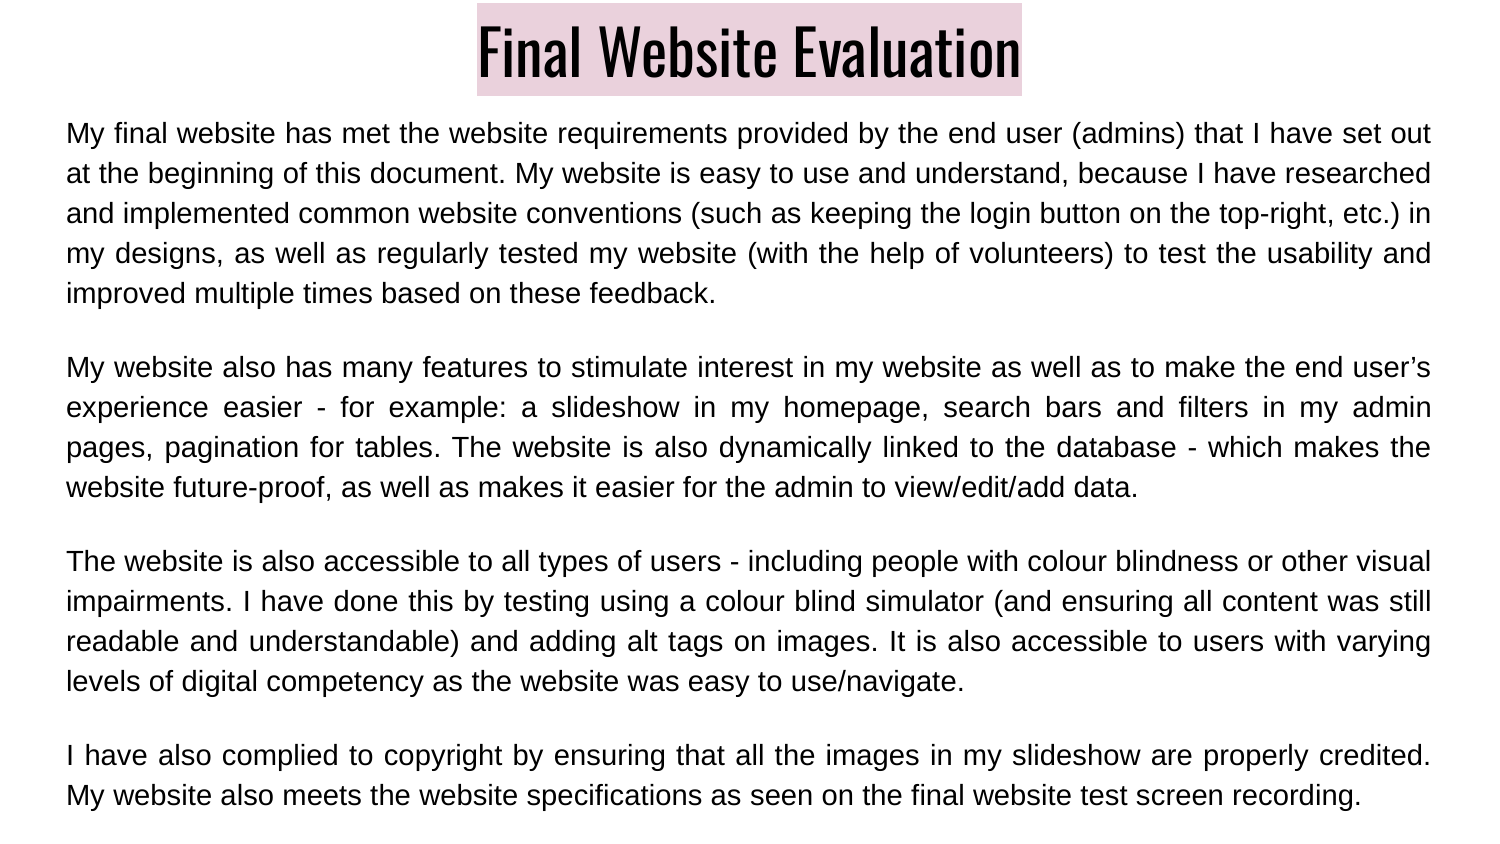

# Final Website Evaluation
My final website has met the website requirements provided by the end user (admins) that I have set out at the beginning of this document. My website is easy to use and understand, because I have researched and implemented common website conventions (such as keeping the login button on the top-right, etc.) in my designs, as well as regularly tested my website (with the help of volunteers) to test the usability and improved multiple times based on these feedback.
My website also has many features to stimulate interest in my website as well as to make the end user’s experience easier - for example: a slideshow in my homepage, search bars and filters in my admin pages, pagination for tables. The website is also dynamically linked to the database - which makes the website future-proof, as well as makes it easier for the admin to view/edit/add data.
The website is also accessible to all types of users - including people with colour blindness or other visual impairments. I have done this by testing using a colour blind simulator (and ensuring all content was still readable and understandable) and adding alt tags on images. It is also accessible to users with varying levels of digital competency as the website was easy to use/navigate.
I have also complied to copyright by ensuring that all the images in my slideshow are properly credited.
My website also meets the website specifications as seen on the final website test screen recording.